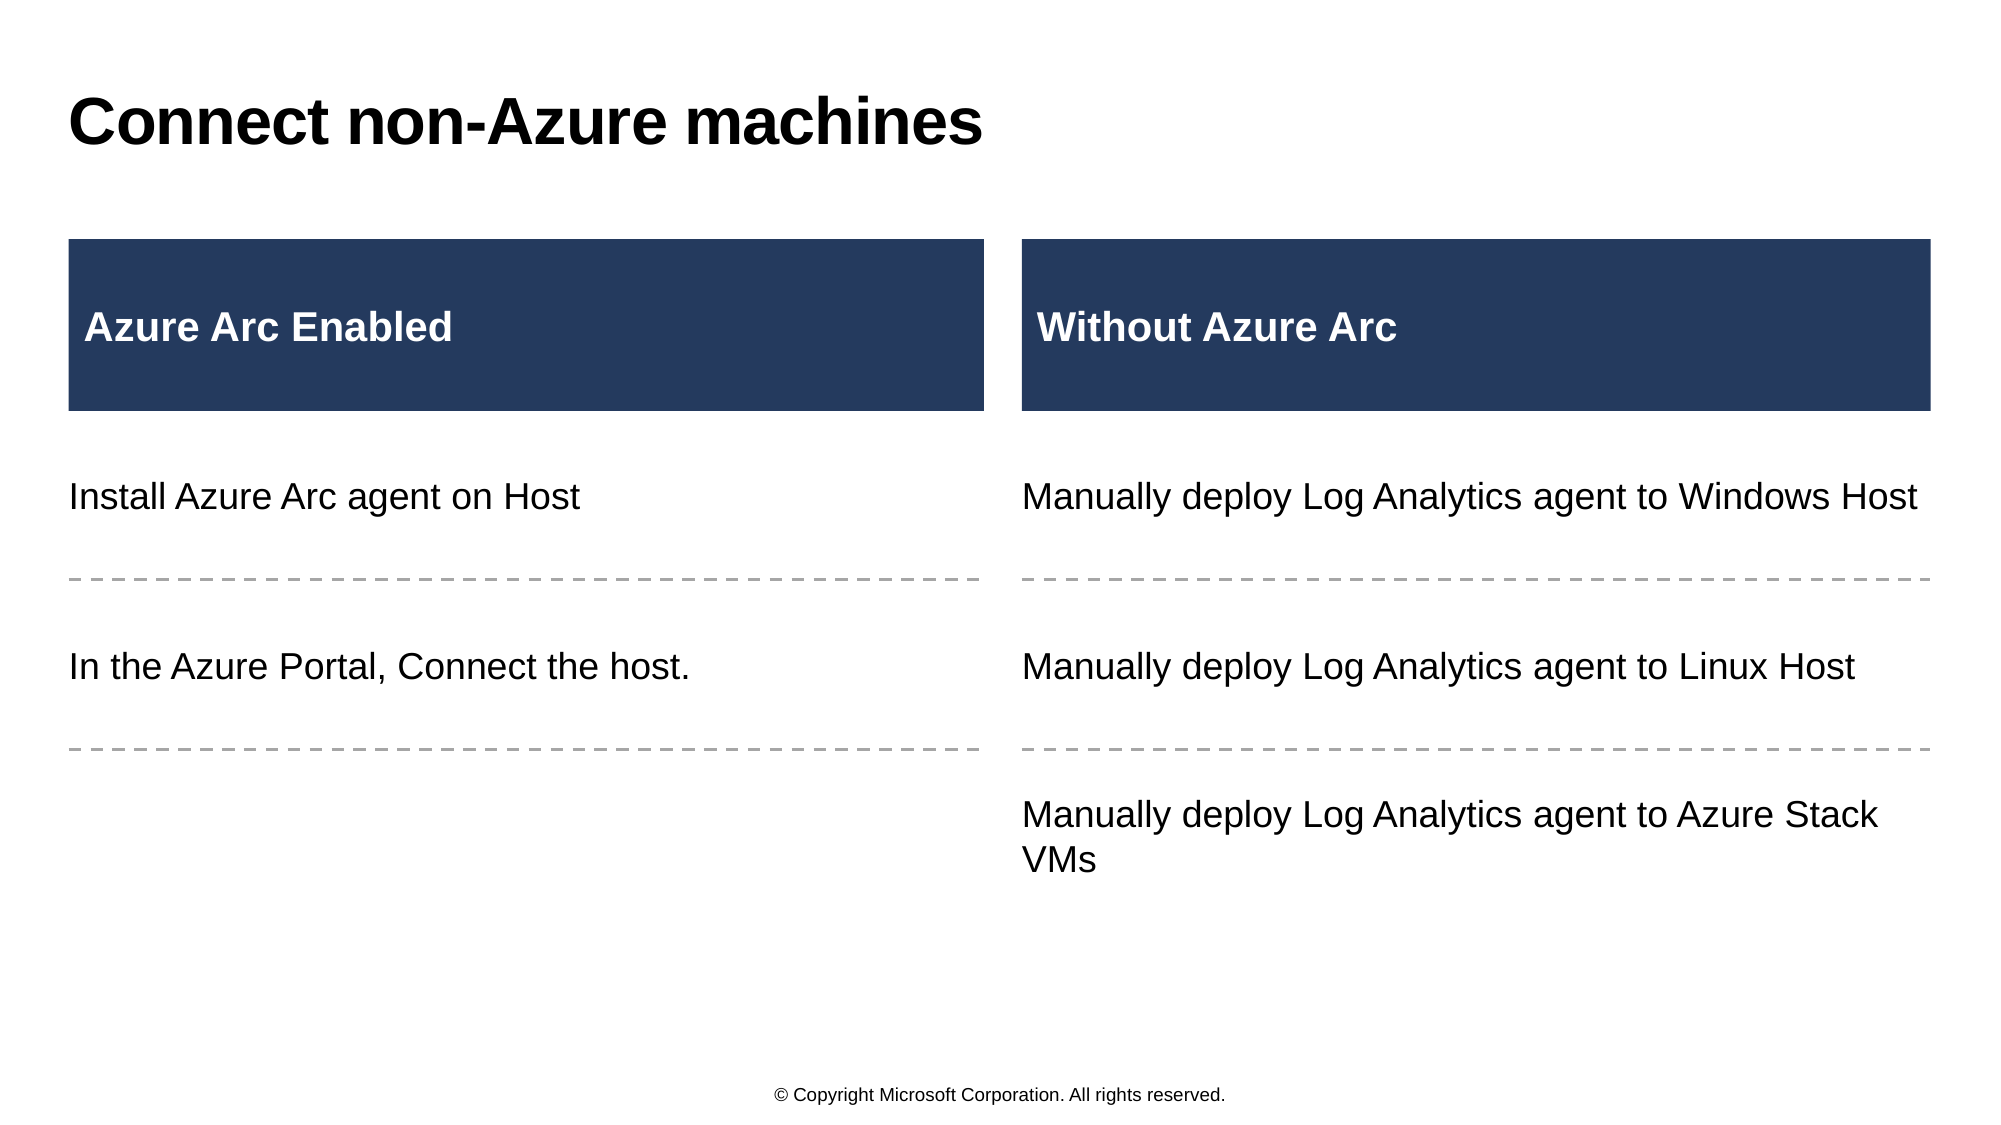

# Connect non-Azure machines
Azure Arc Enabled
Without Azure Arc
Install Azure Arc agent on Host
Manually deploy Log Analytics agent to Windows Host
In the Azure Portal, Connect the host.
Manually deploy Log Analytics agent to Linux Host
Manually deploy Log Analytics agent to Azure Stack VMs